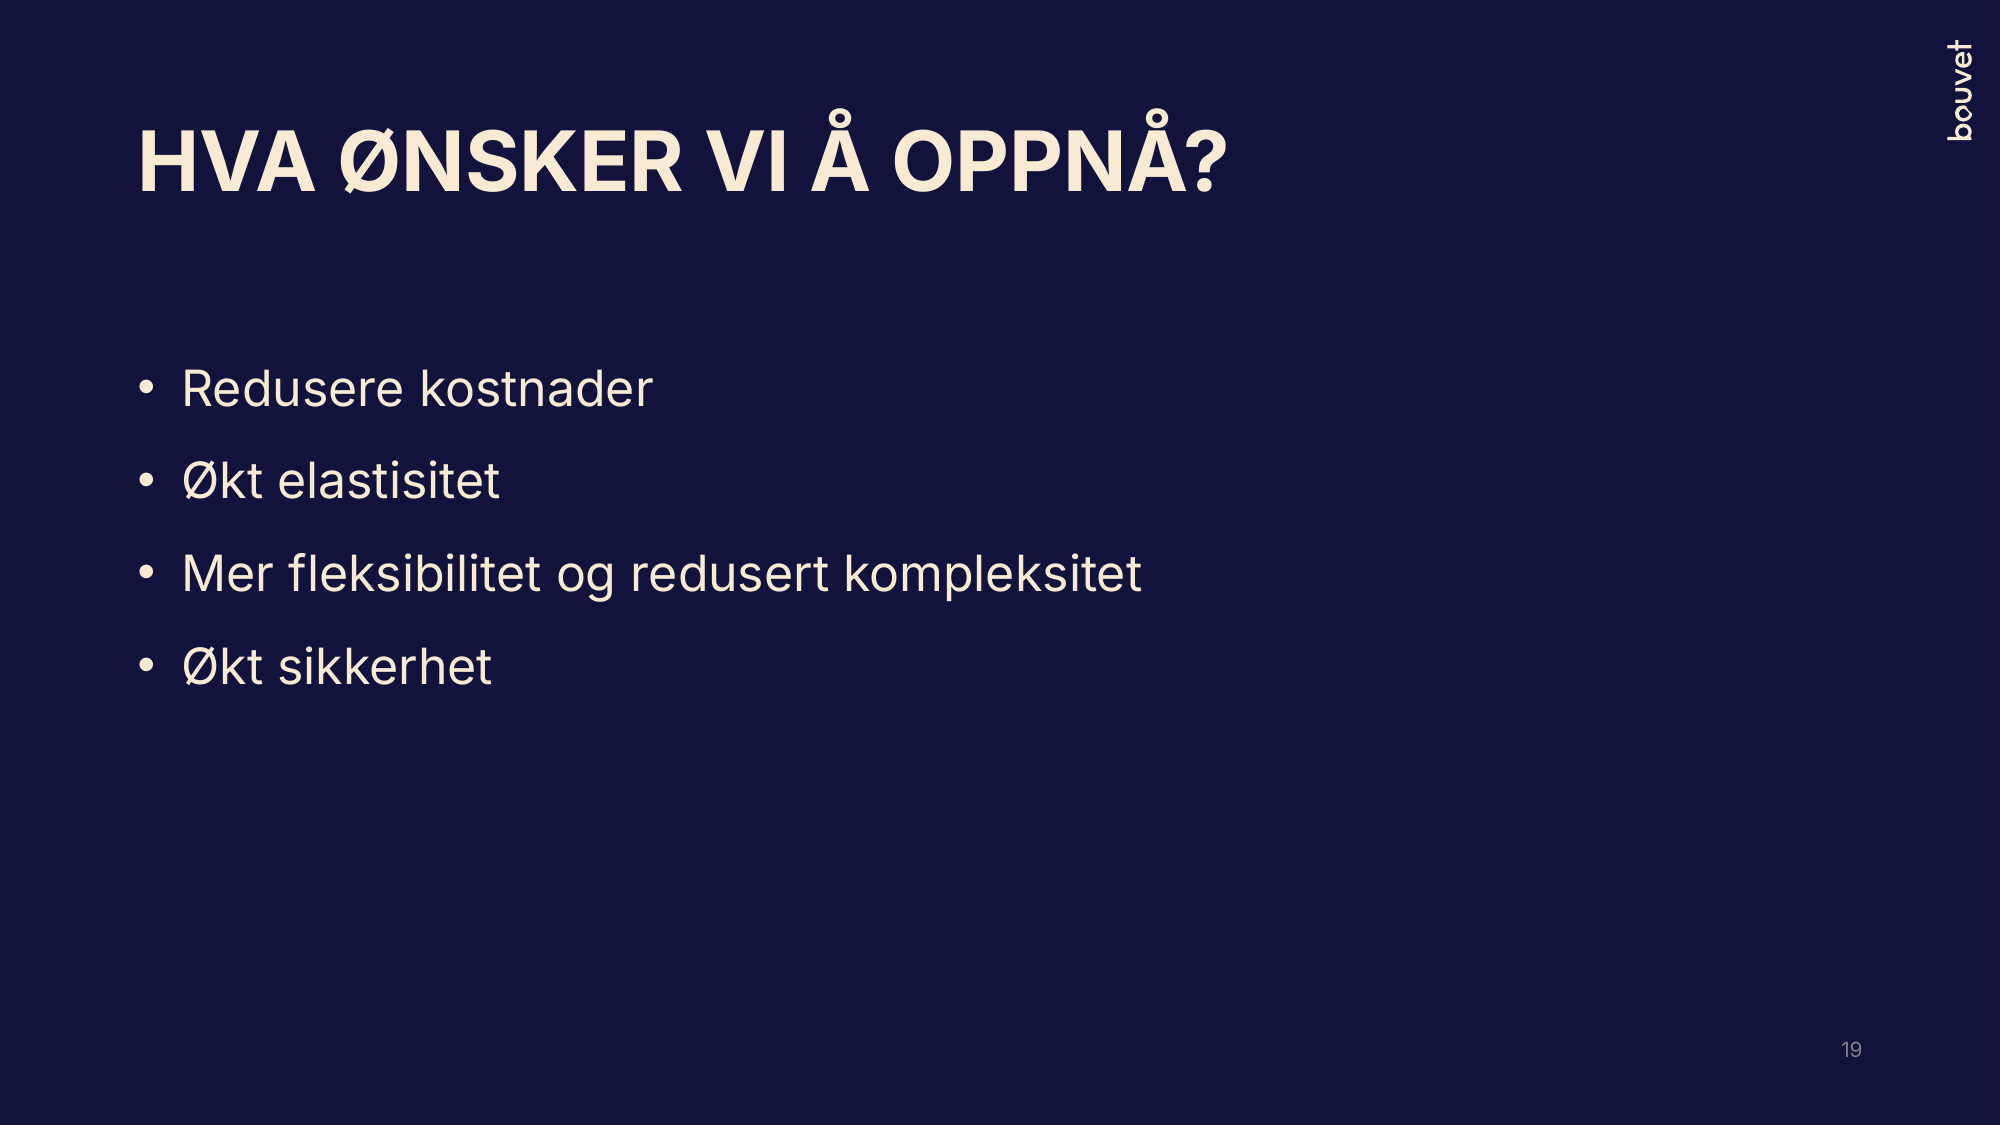

# HVA ØNSKER VI Å OPPNÅ?

Redusere kostnader
Økt elastisitet
Mer fleksibilitet og redusert kompleksitet
Økt sikkerhet
19